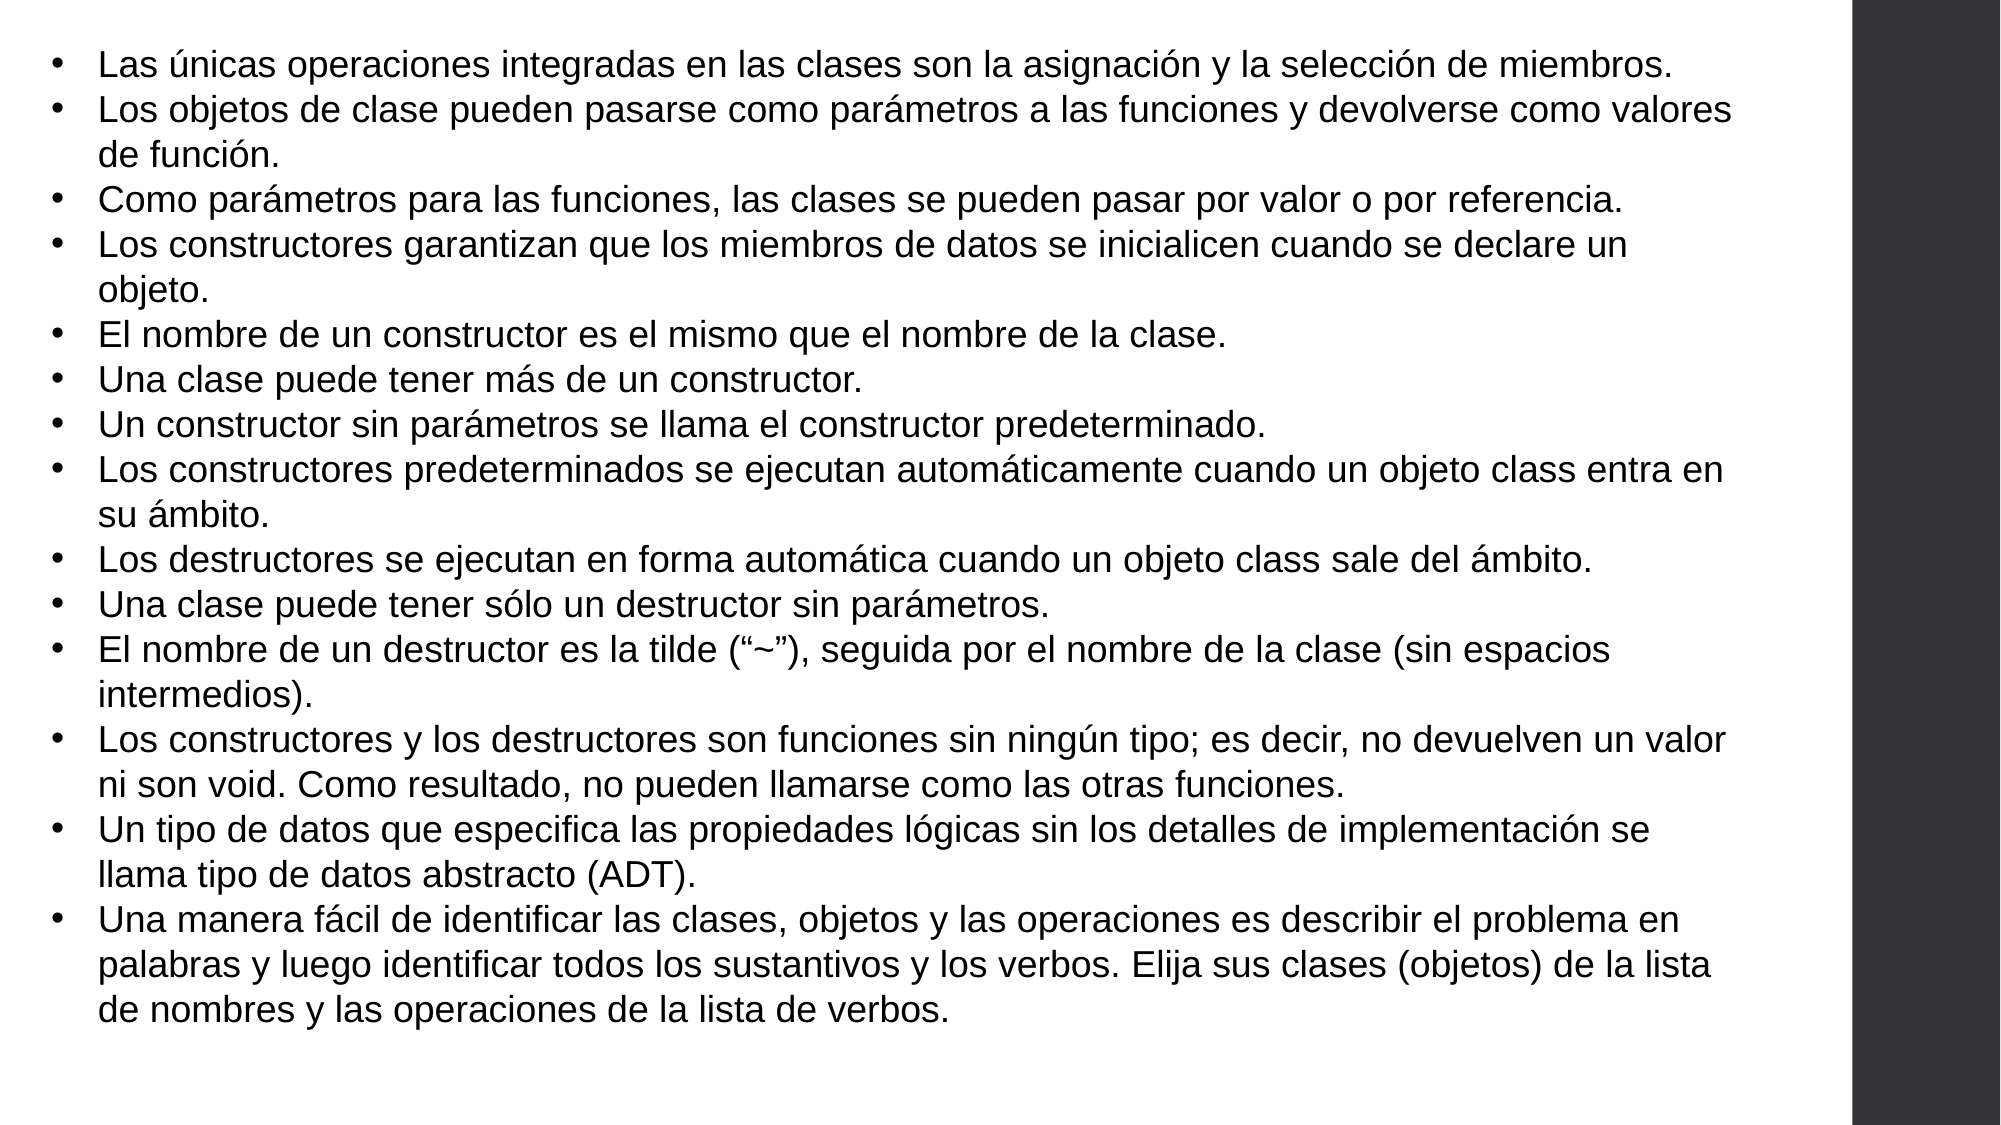

Las únicas operaciones integradas en las clases son la asignación y la selección de miembros.
Los objetos de clase pueden pasarse como parámetros a las funciones y devolverse como valores de función.
Como parámetros para las funciones, las clases se pueden pasar por valor o por referencia.
Los constructores garantizan que los miembros de datos se inicialicen cuando se declare un objeto.
El nombre de un constructor es el mismo que el nombre de la clase.
Una clase puede tener más de un constructor.
Un constructor sin parámetros se llama el constructor predeterminado.
Los constructores predeterminados se ejecutan automáticamente cuando un objeto class entra en su ámbito.
Los destructores se ejecutan en forma automática cuando un objeto class sale del ámbito.
Una clase puede tener sólo un destructor sin parámetros.
El nombre de un destructor es la tilde (“~”), seguida por el nombre de la clase (sin espacios intermedios).
Los constructores y los destructores son funciones sin ningún tipo; es decir, no devuelven un valor ni son void. Como resultado, no pueden llamarse como las otras funciones.
Un tipo de datos que especifica las propiedades lógicas sin los detalles de implementación se llama tipo de datos abstracto (ADT).
Una manera fácil de identificar las clases, objetos y las operaciones es describir el problema en palabras y luego identificar todos los sustantivos y los verbos. Elija sus clases (objetos) de la lista de nombres y las operaciones de la lista de verbos.